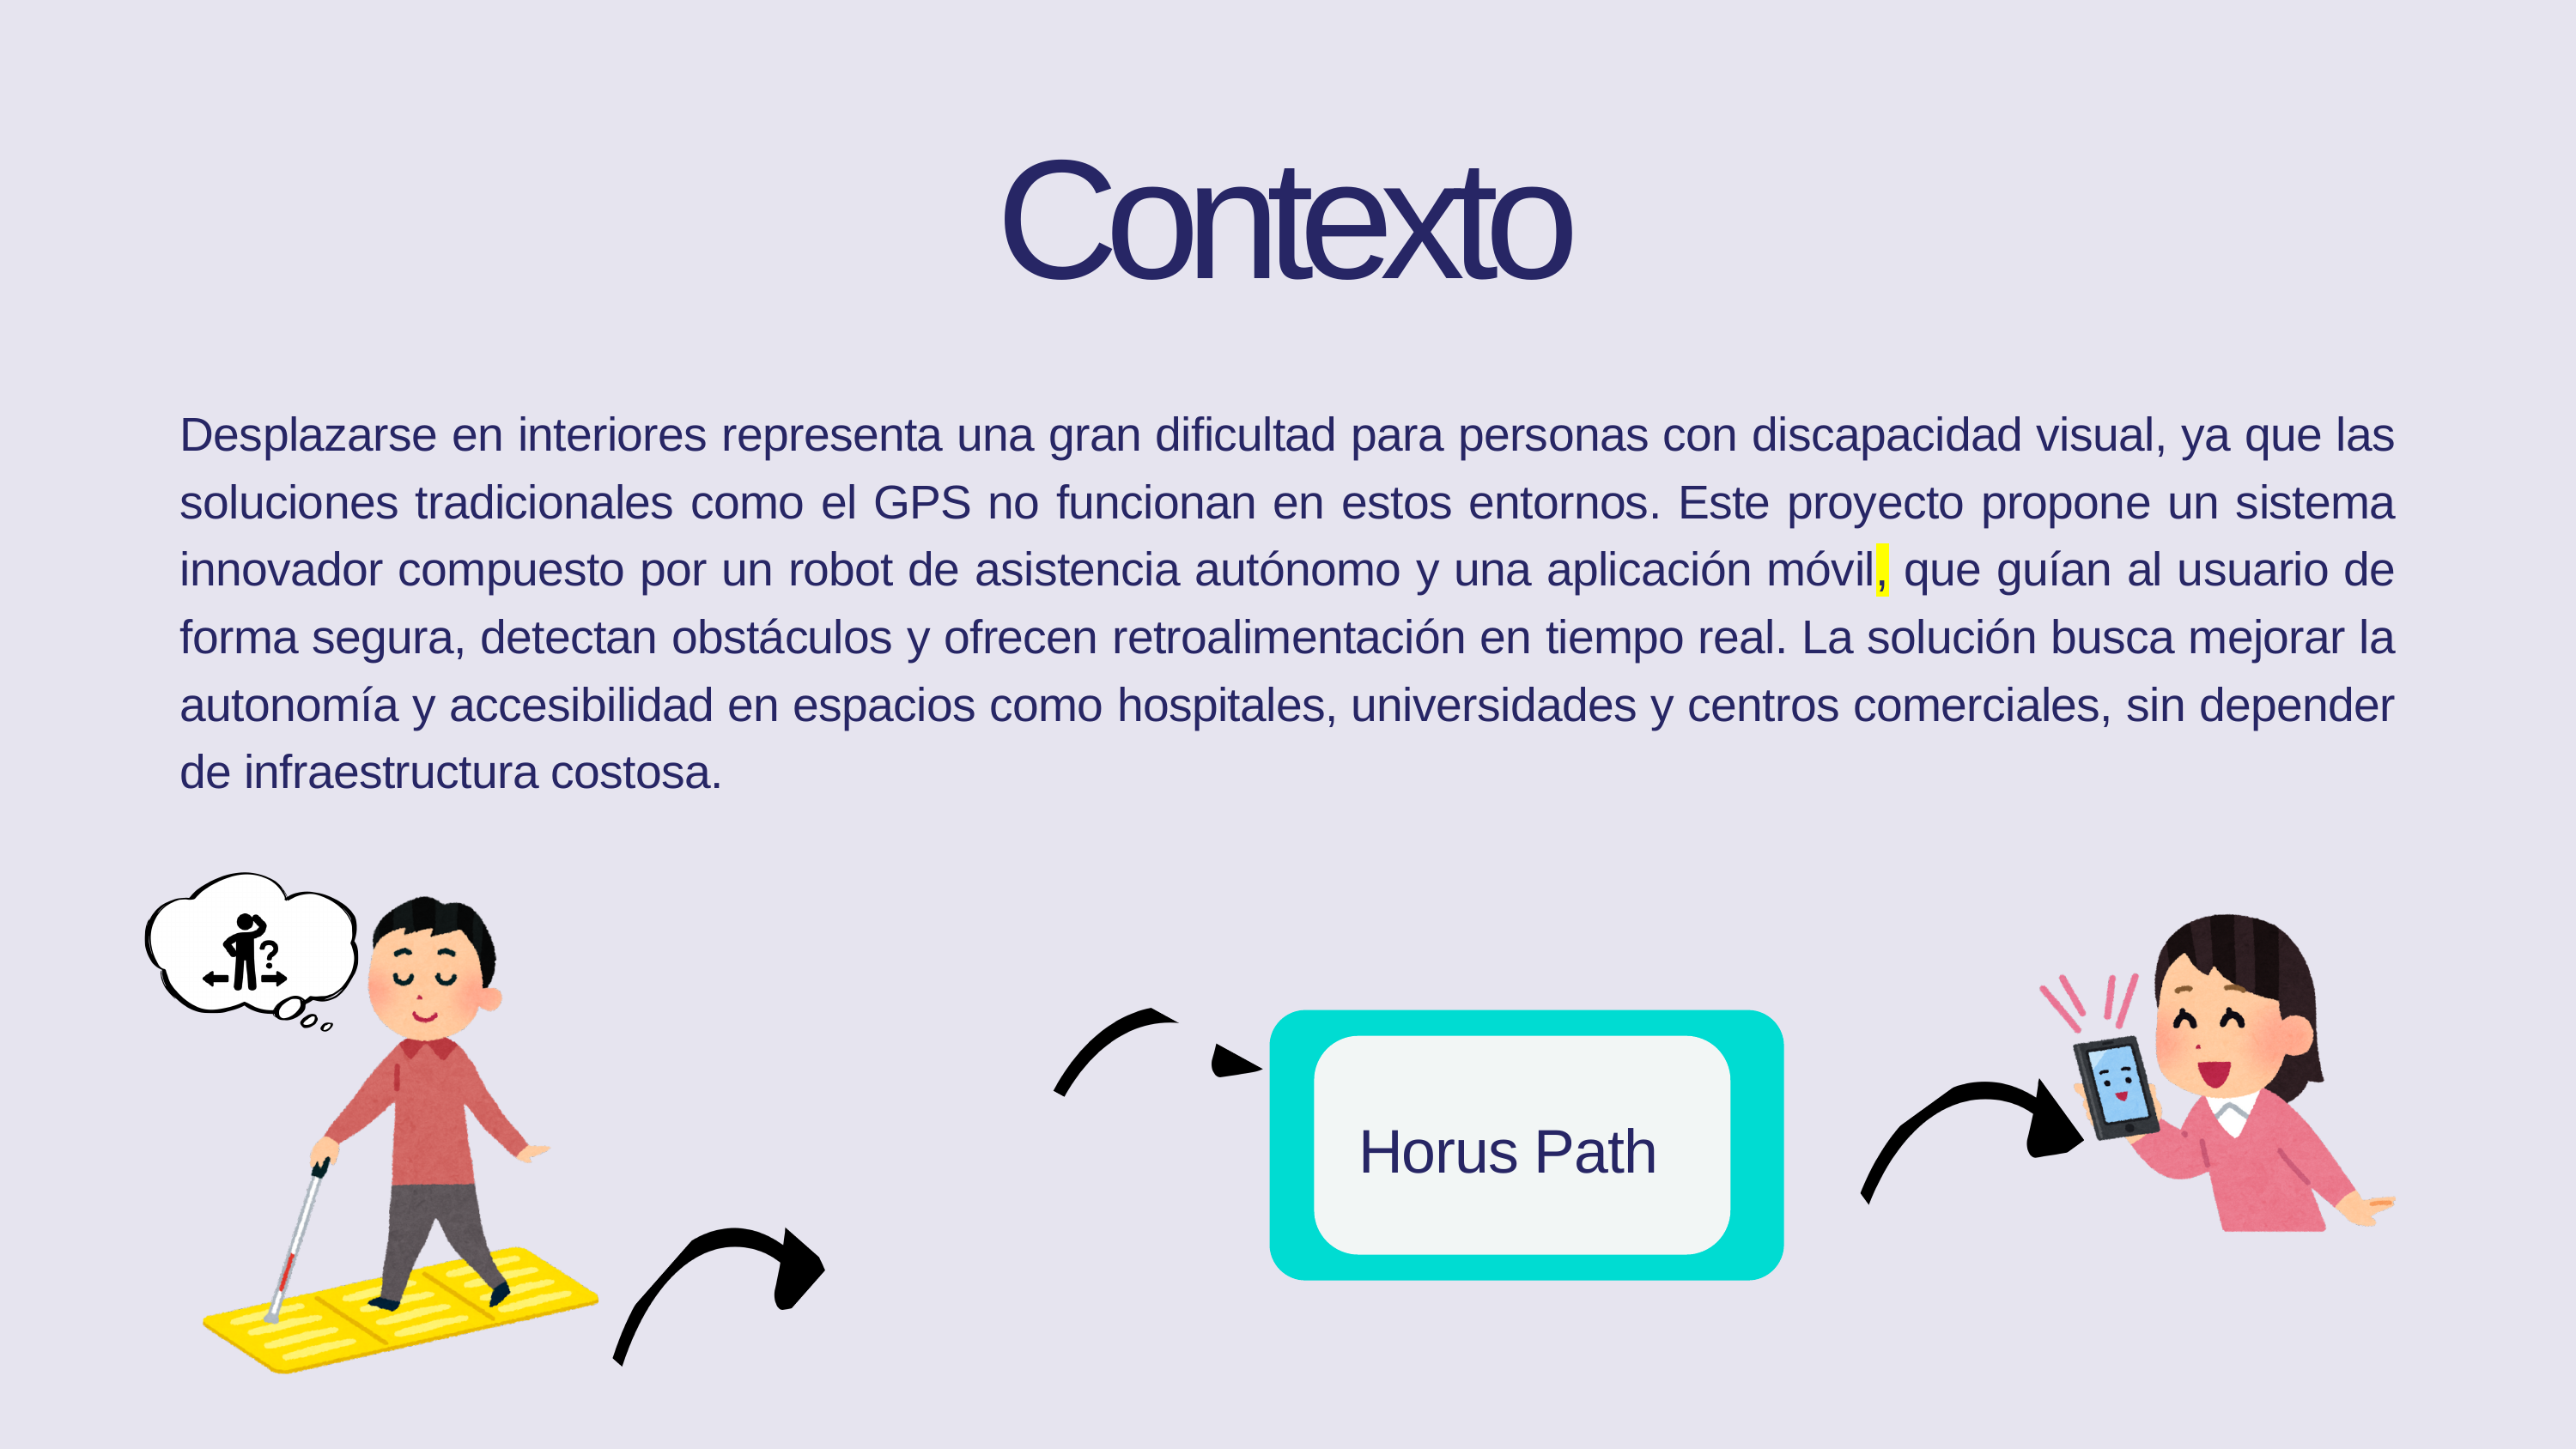

Contexto
Desplazarse en interiores representa una gran dificultad para personas con discapacidad visual, ya que las soluciones tradicionales como el GPS no funcionan en estos entornos. Este proyecto propone un sistema innovador compuesto por un robot de asistencia autónomo y una aplicación móvil, que guían al usuario de forma segura, detectan obstáculos y ofrecen retroalimentación en tiempo real. La solución busca mejorar la autonomía y accesibilidad en espacios como hospitales, universidades y centros comerciales, sin depender de infraestructura costosa.

Horus Path